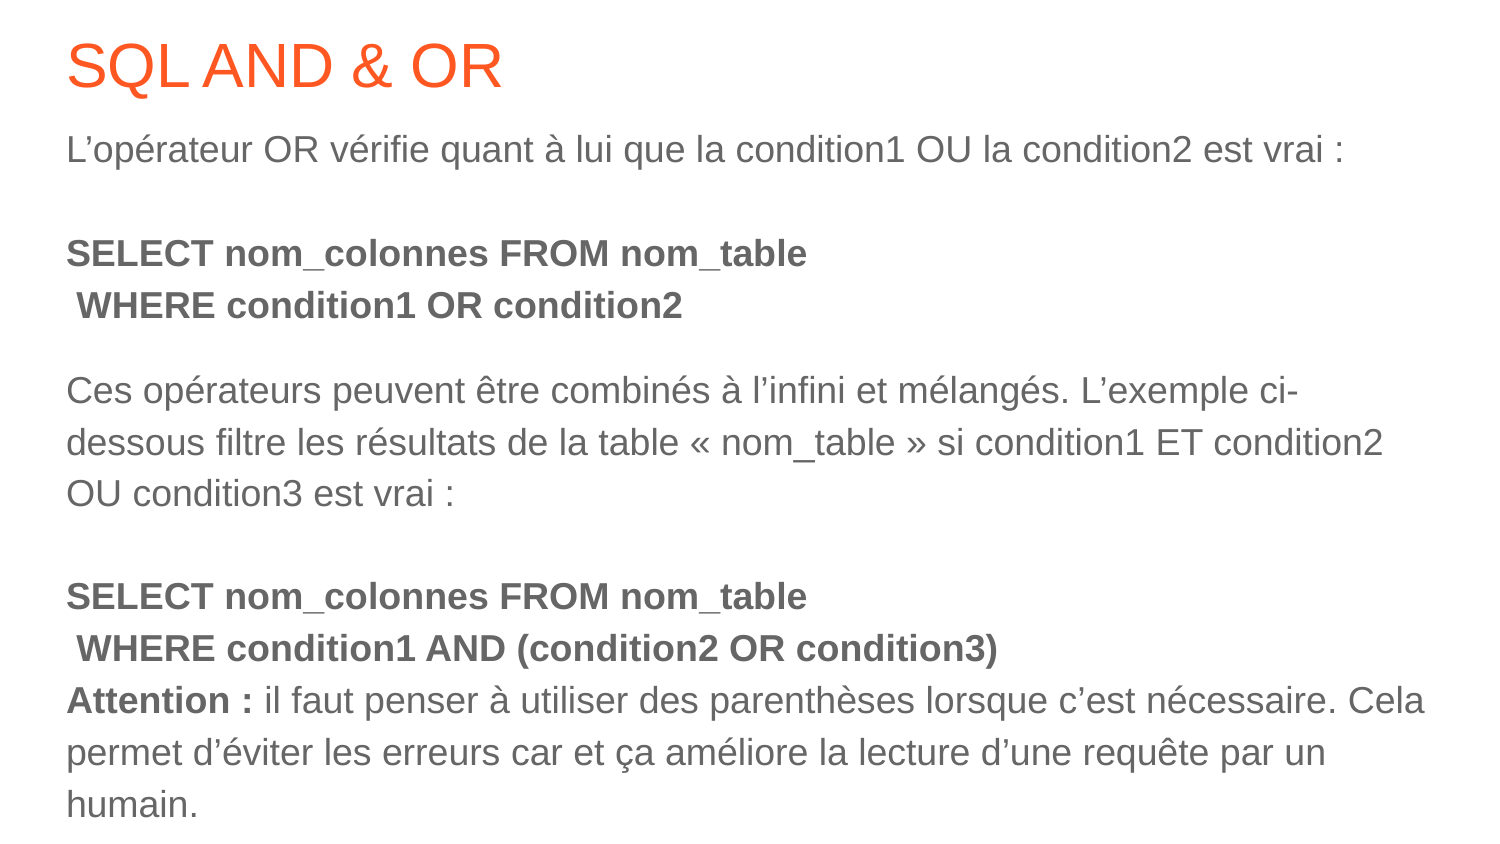

# SQL AND & OR
L’opérateur OR vérifie quant à lui que la condition1 OU la condition2 est vrai :
SELECT nom_colonnes FROM nom_table
 WHERE condition1 OR condition2
Ces opérateurs peuvent être combinés à l’infini et mélangés. L’exemple ci-dessous filtre les résultats de la table « nom_table » si condition1 ET condition2 OU condition3 est vrai :
SELECT nom_colonnes FROM nom_table
 WHERE condition1 AND (condition2 OR condition3)
Attention : il faut penser à utiliser des parenthèses lorsque c’est nécessaire. Cela permet d’éviter les erreurs car et ça améliore la lecture d’une requête par un humain.